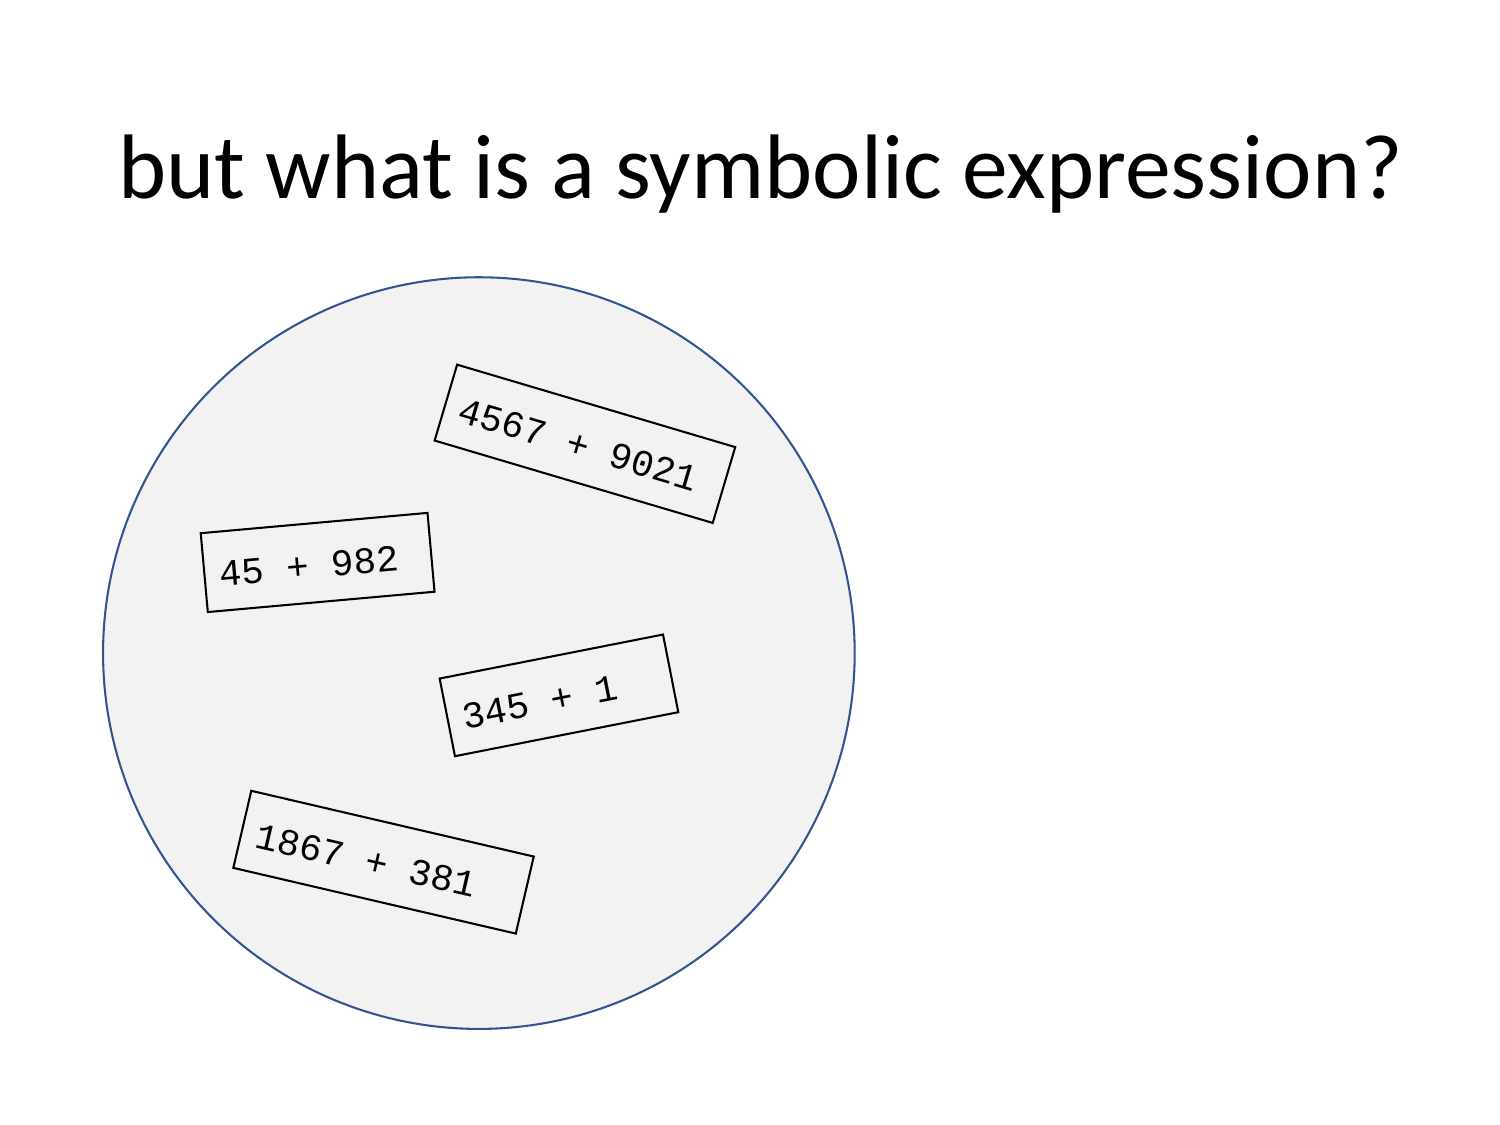

# but what is a symbolic expression?

4567 + 9021
45 + 982
345 + 1
1867 + 381